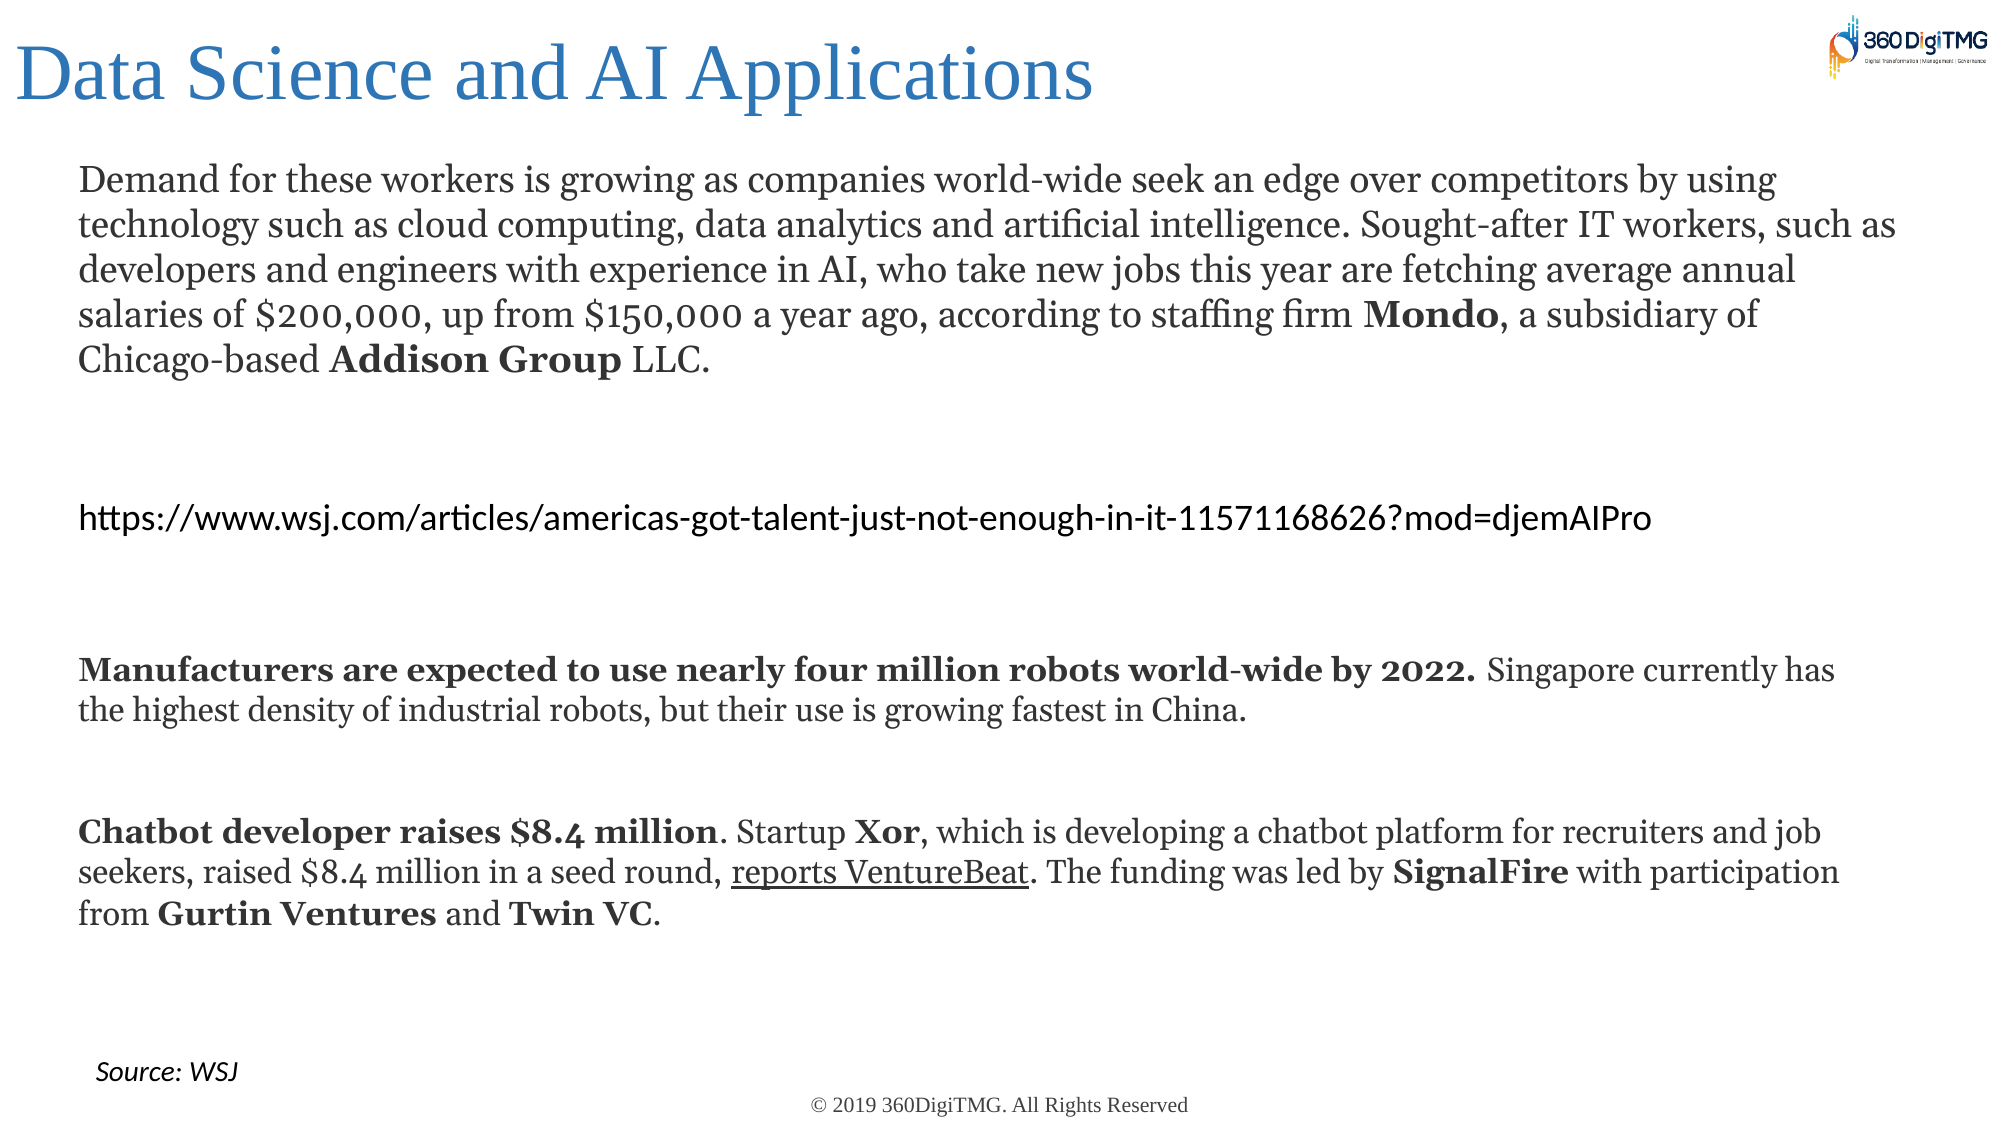

Data Science and AI Applications
Demand for these workers is growing as companies world-wide seek an edge over competitors by using technology such as cloud computing, data analytics and artificial intelligence. Sought-after IT workers, such as developers and engineers with experience in AI, who take new jobs this year are fetching average annual salaries of $200,000, up from $150,000 a year ago, according to staffing firm Mondo, a subsidiary of Chicago-based Addison Group LLC.
https://www.wsj.com/articles/americas-got-talent-just-not-enough-in-it-11571168626?mod=djemAIPro
Manufacturers are expected to use nearly four million robots world-wide by 2022. Singapore currently has the highest density of industrial robots, but their use is growing fastest in China.
Chatbot developer raises $8.4 million. Startup Xor, which is developing a chatbot platform for recruiters and job seekers, raised $8.4 million in a seed round, reports VentureBeat. The funding was led by SignalFire with participation from Gurtin Ventures and Twin VC.
Source: WSJ